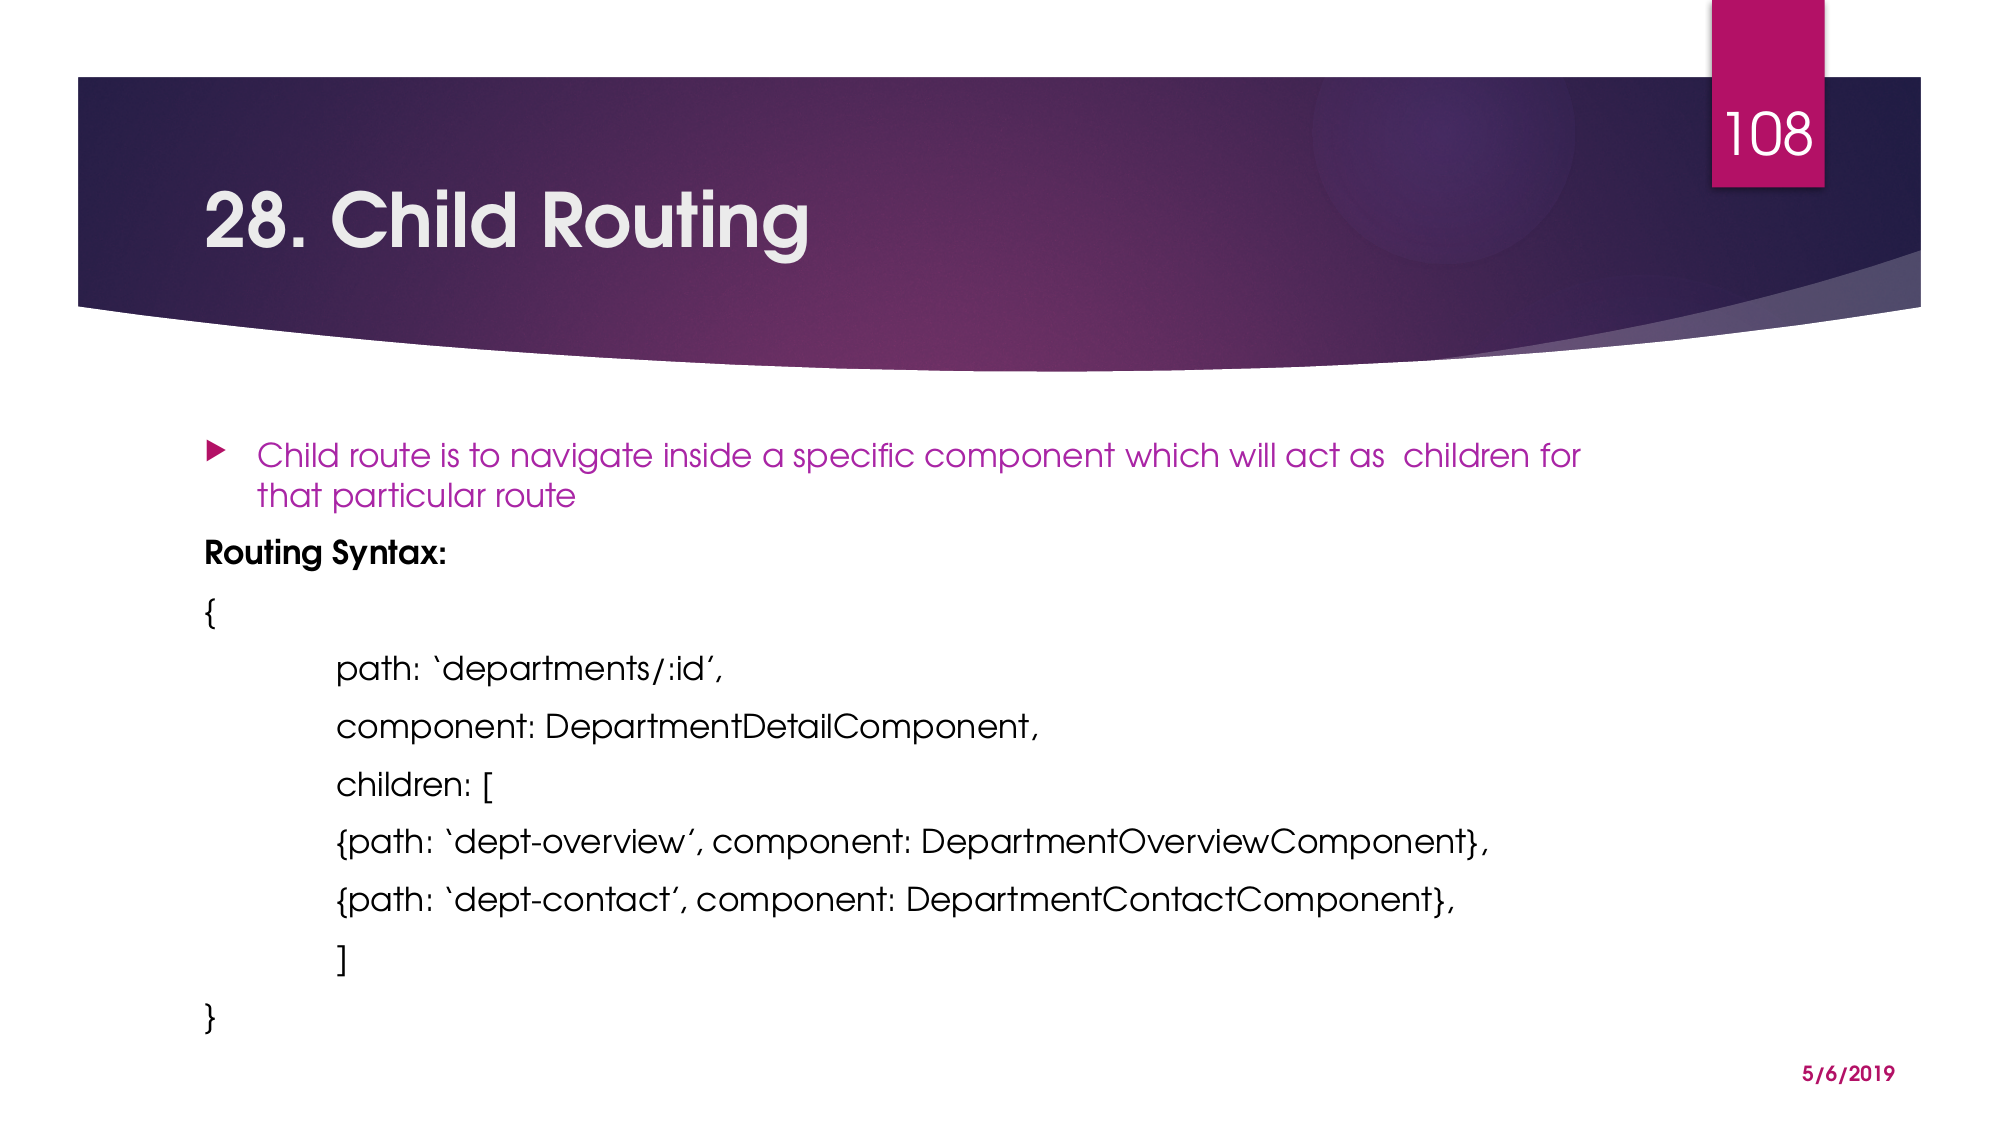

108
# 28. Child Routing
Child route is to navigate inside a specific component which will act as  children for that particular route
Routing Syntax:
{
	path: ‘departments/:id’,
	component: DepartmentDetailComponent,
	children: [
		{path: ‘dept-overview’, component: DepartmentOverviewComponent},
		{path: ‘dept-contact’, component: DepartmentContactComponent},
	]
}

5/6/2019